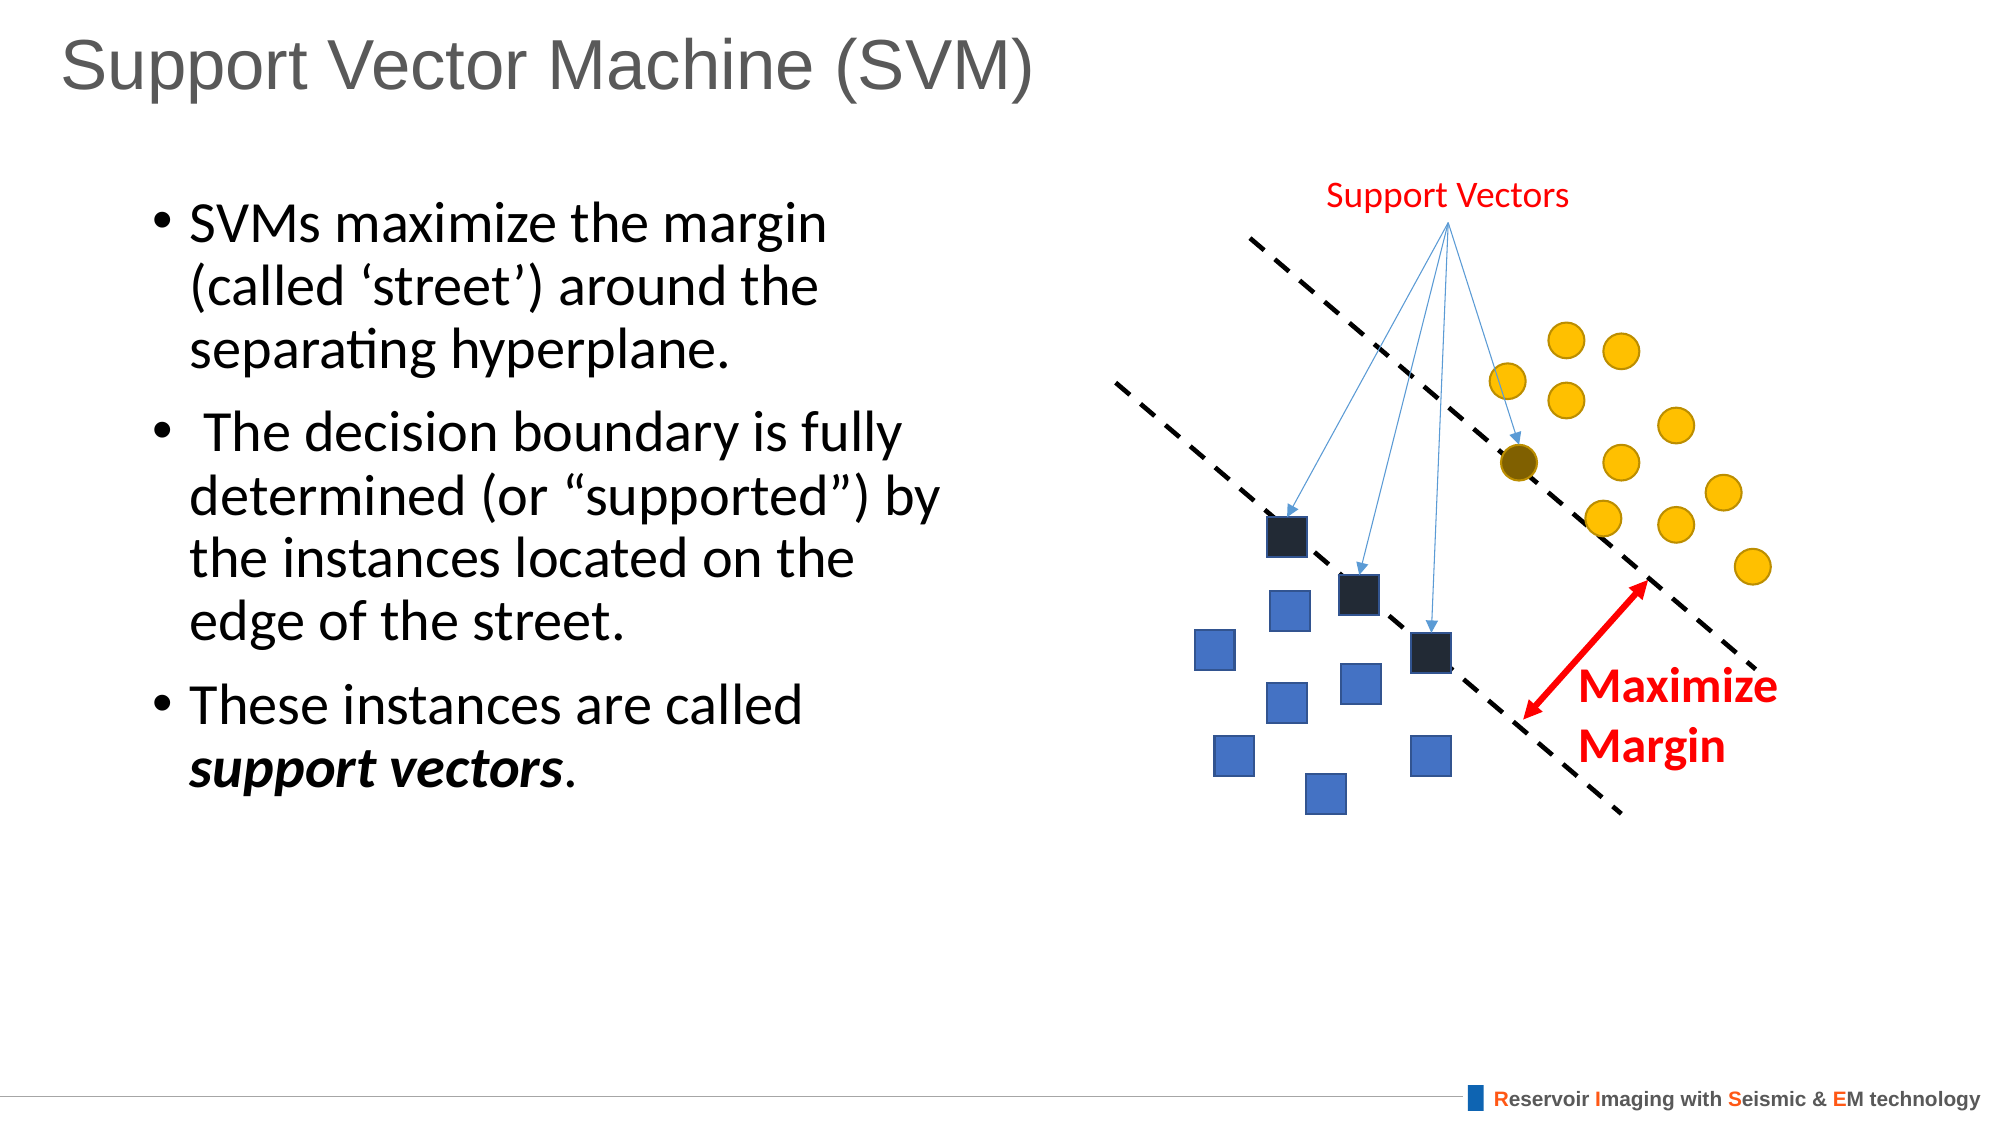

# Support Vector Machine (SVM)
Support Vectors
SVMs maximize the margin (called ‘street’) around the separating hyperplane.
 The decision boundary is fully determined (or “supported”) by the instances located on the edge of the street.
These instances are called support vectors.

Maximize
Margin